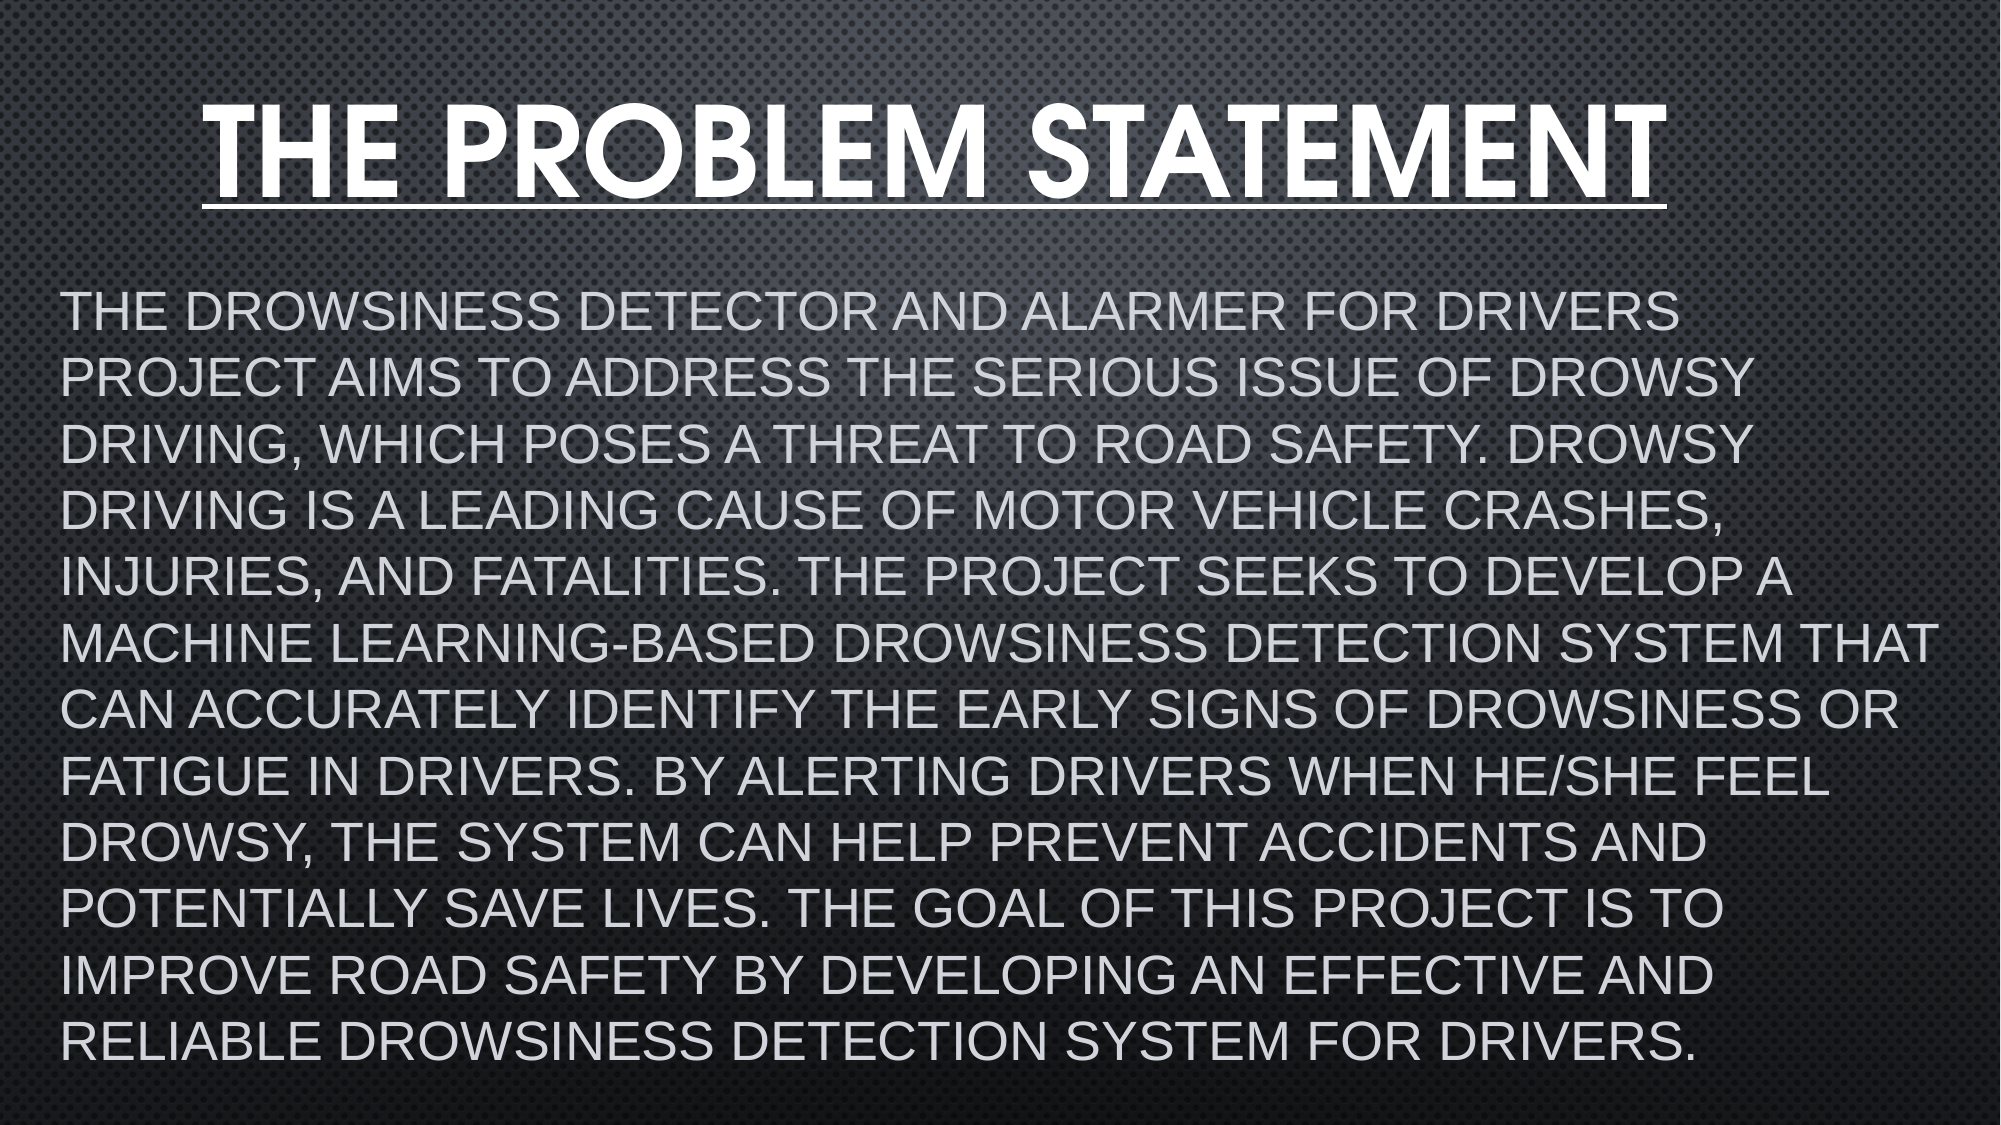

# The Problem Statement
The Drowsiness Detector and Alarmer for drivers project aims to address the serious issue of drowsy driving, which poses a threat to road safety. Drowsy driving is a leading cause of motor vehicle crashes, injuries, and fatalities. The project seeks to develop a machine learning-based drowsiness detection system that can accurately identify the early signs of drowsiness or fatigue in drivers. By alerting drivers when he/she feel drowsy, the system can help prevent accidents and potentially save lives. The goal of this project is to improve road safety by developing an effective and reliable drowsiness detection system for drivers.